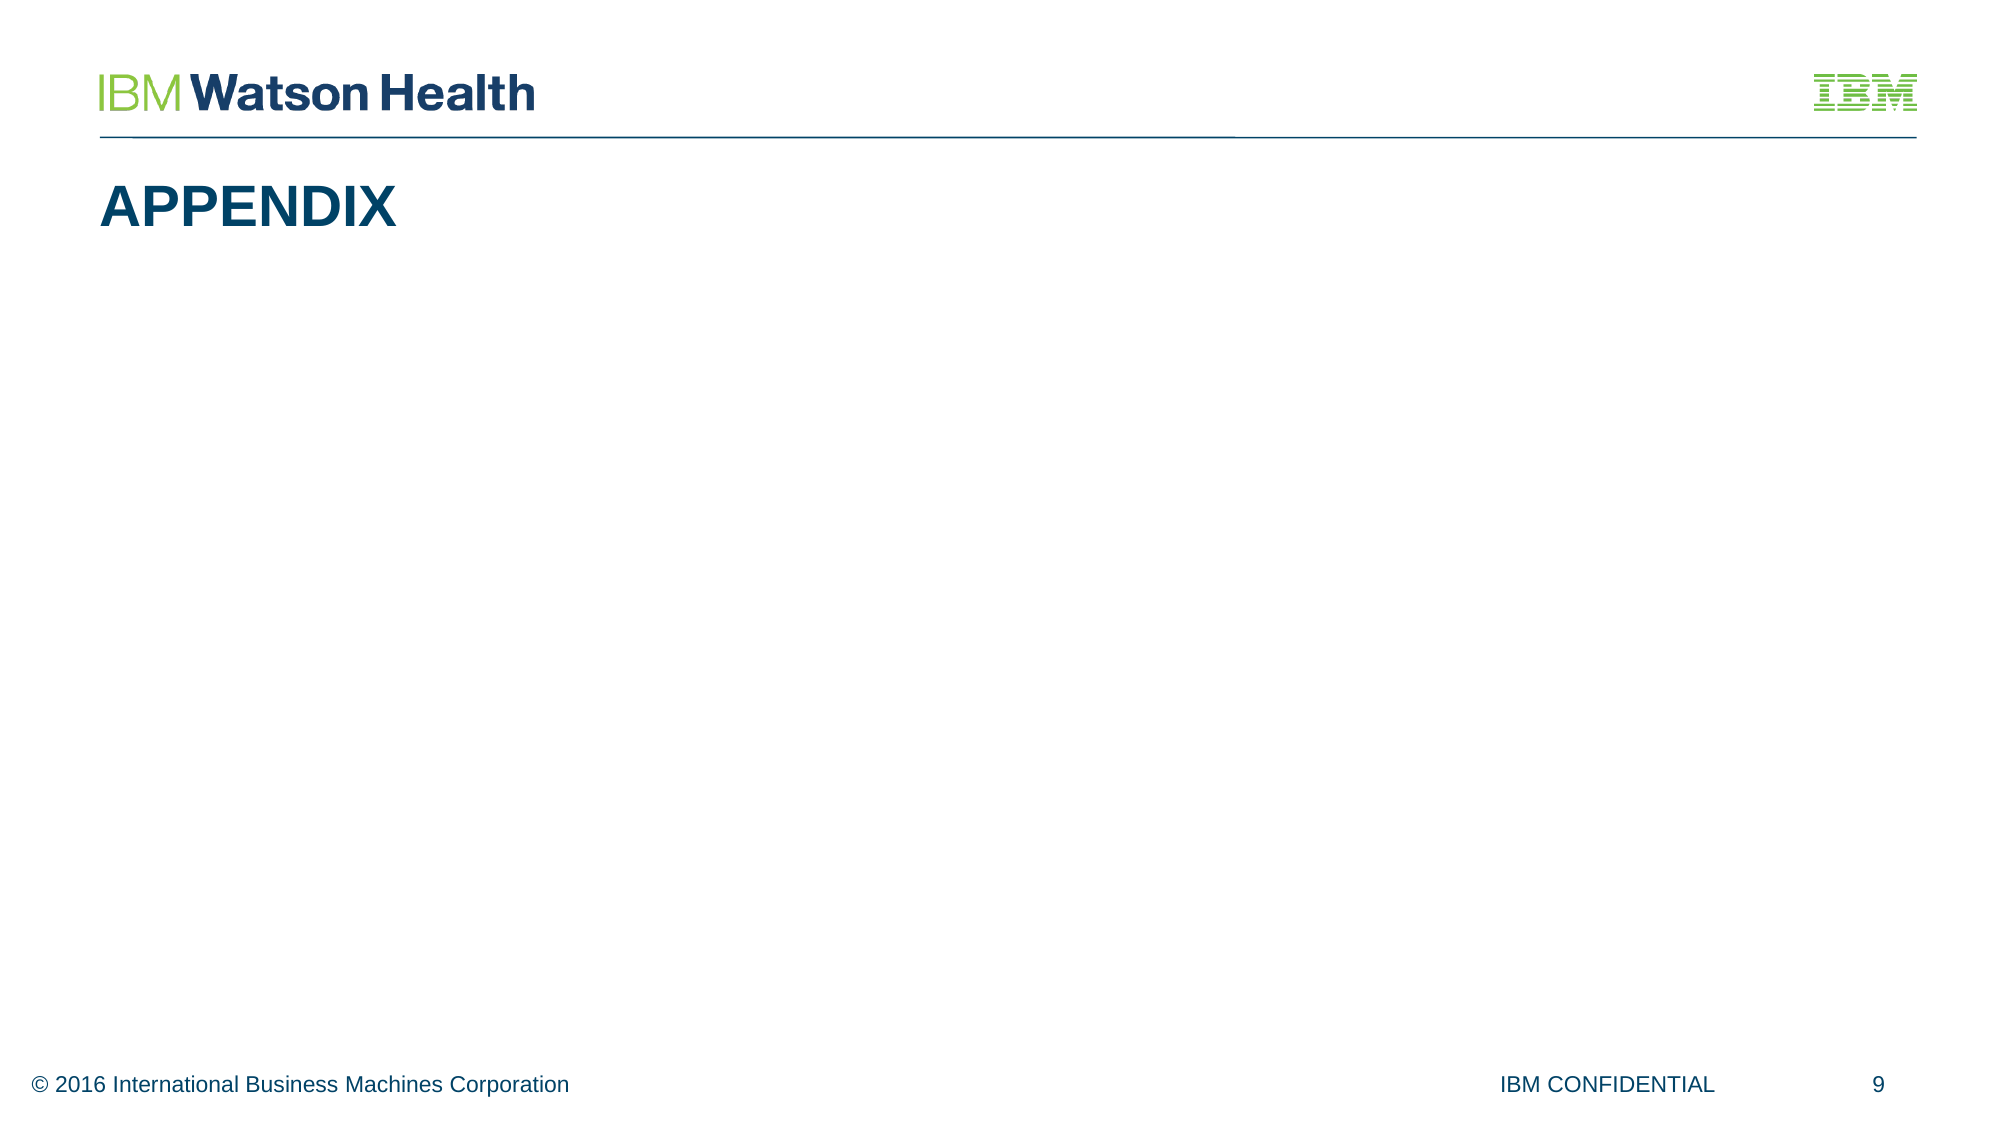

# APPENDIX
9
© 2016 International Business Machines Corporation